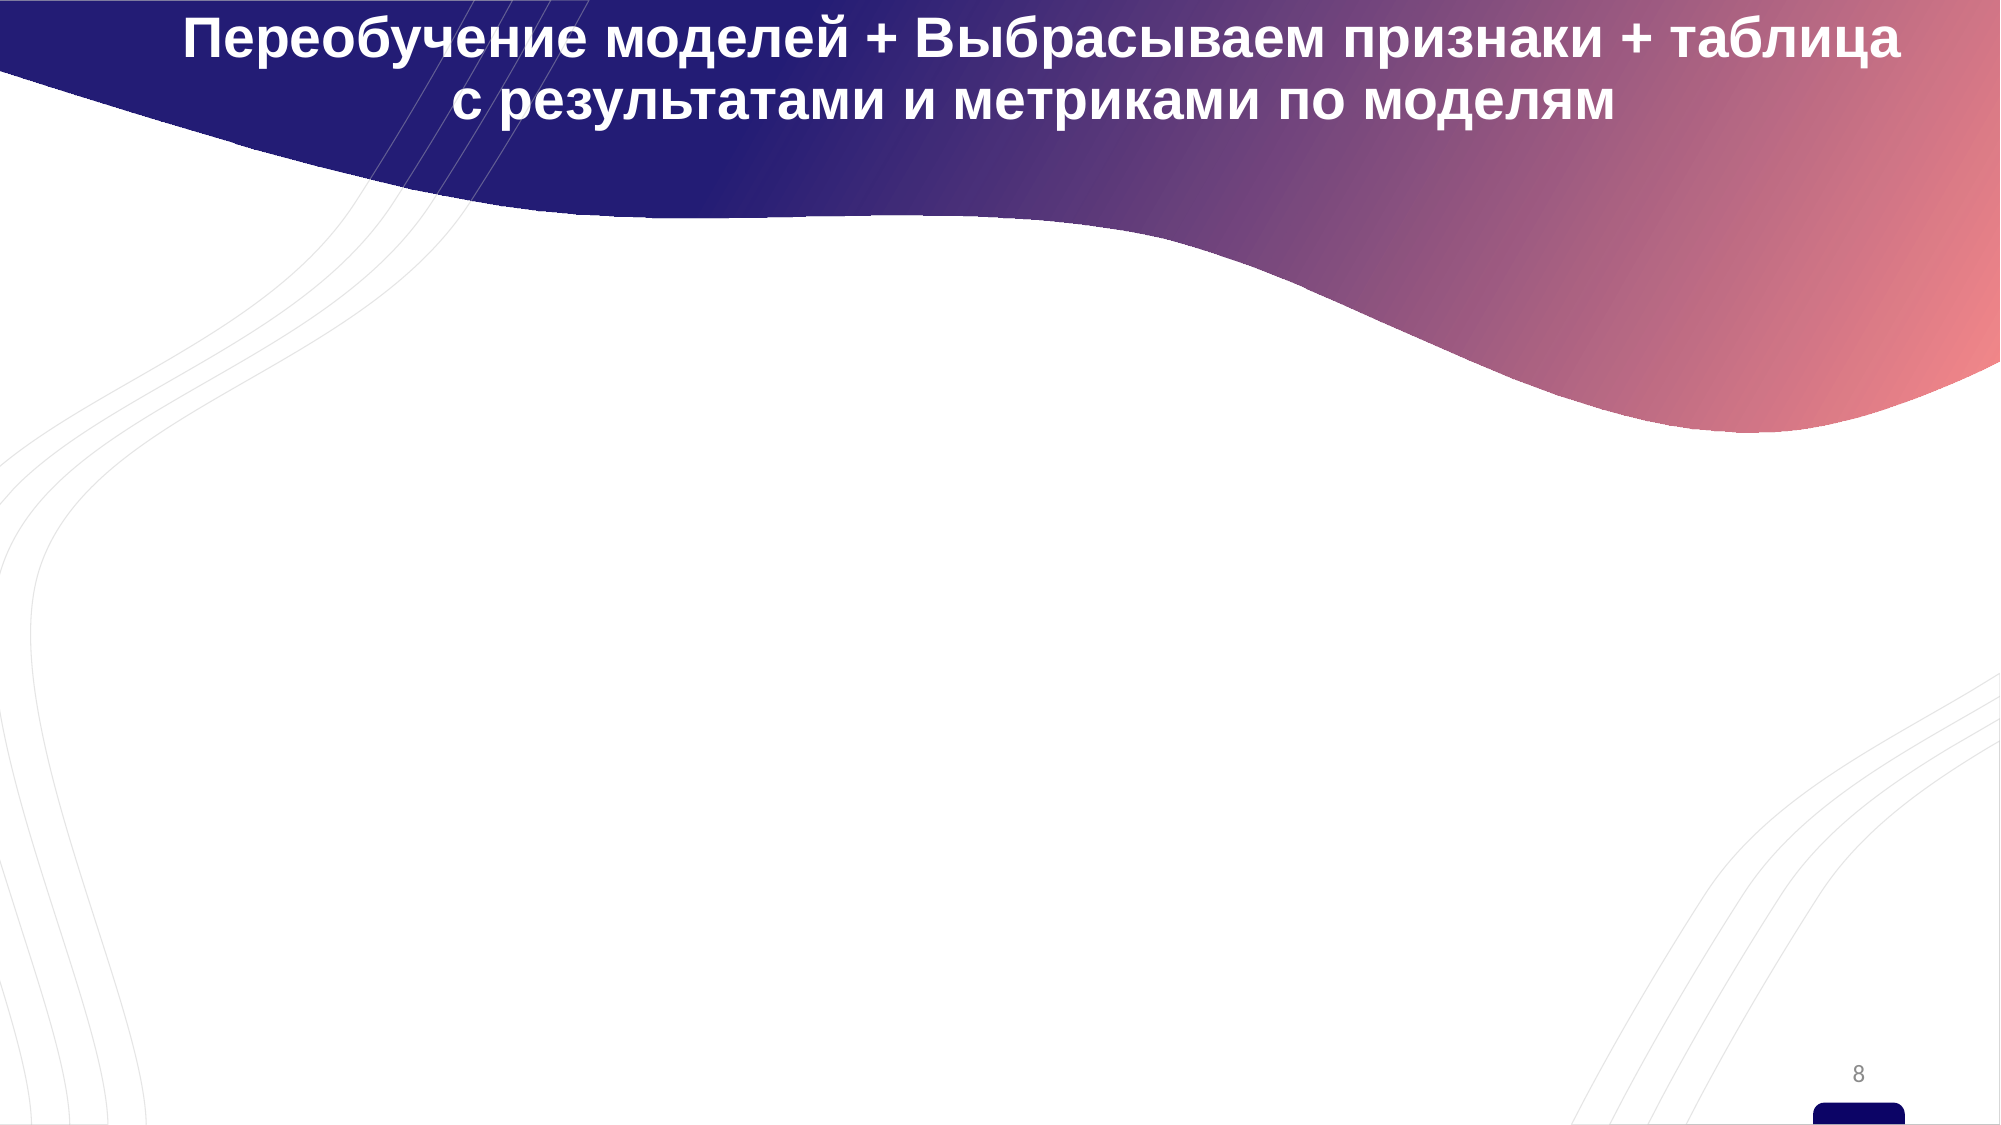

# Переобучение моделей + Выбрасываем признаки + таблица с результатами и метриками по моделям

8